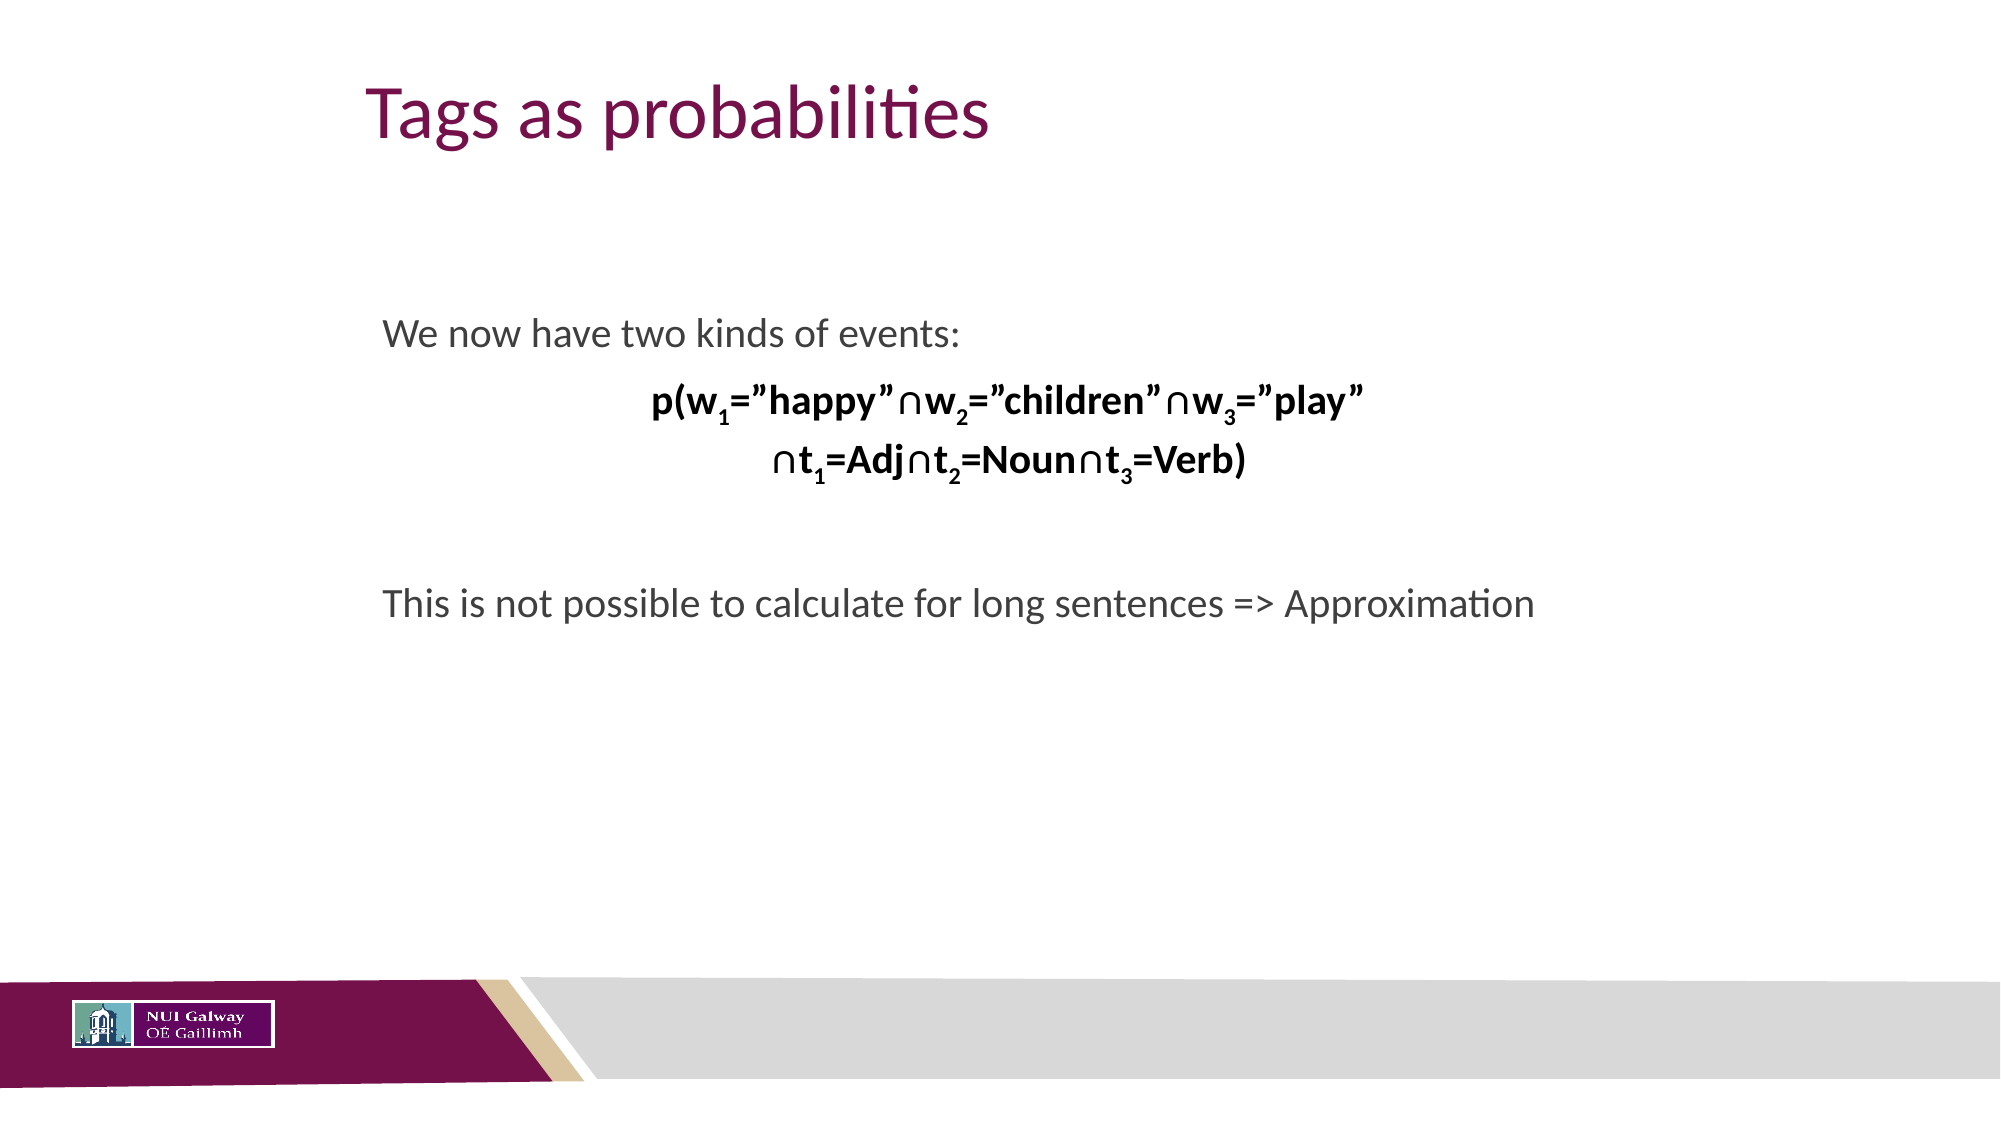

# Tags as probabilities
We now have two kinds of events:
p(w1=”happy”∩w2=”children”∩w3=”play”
∩t1=Adj∩t2=Noun∩t3=Verb)

This is not possible to calculate for long sentences => Approximation